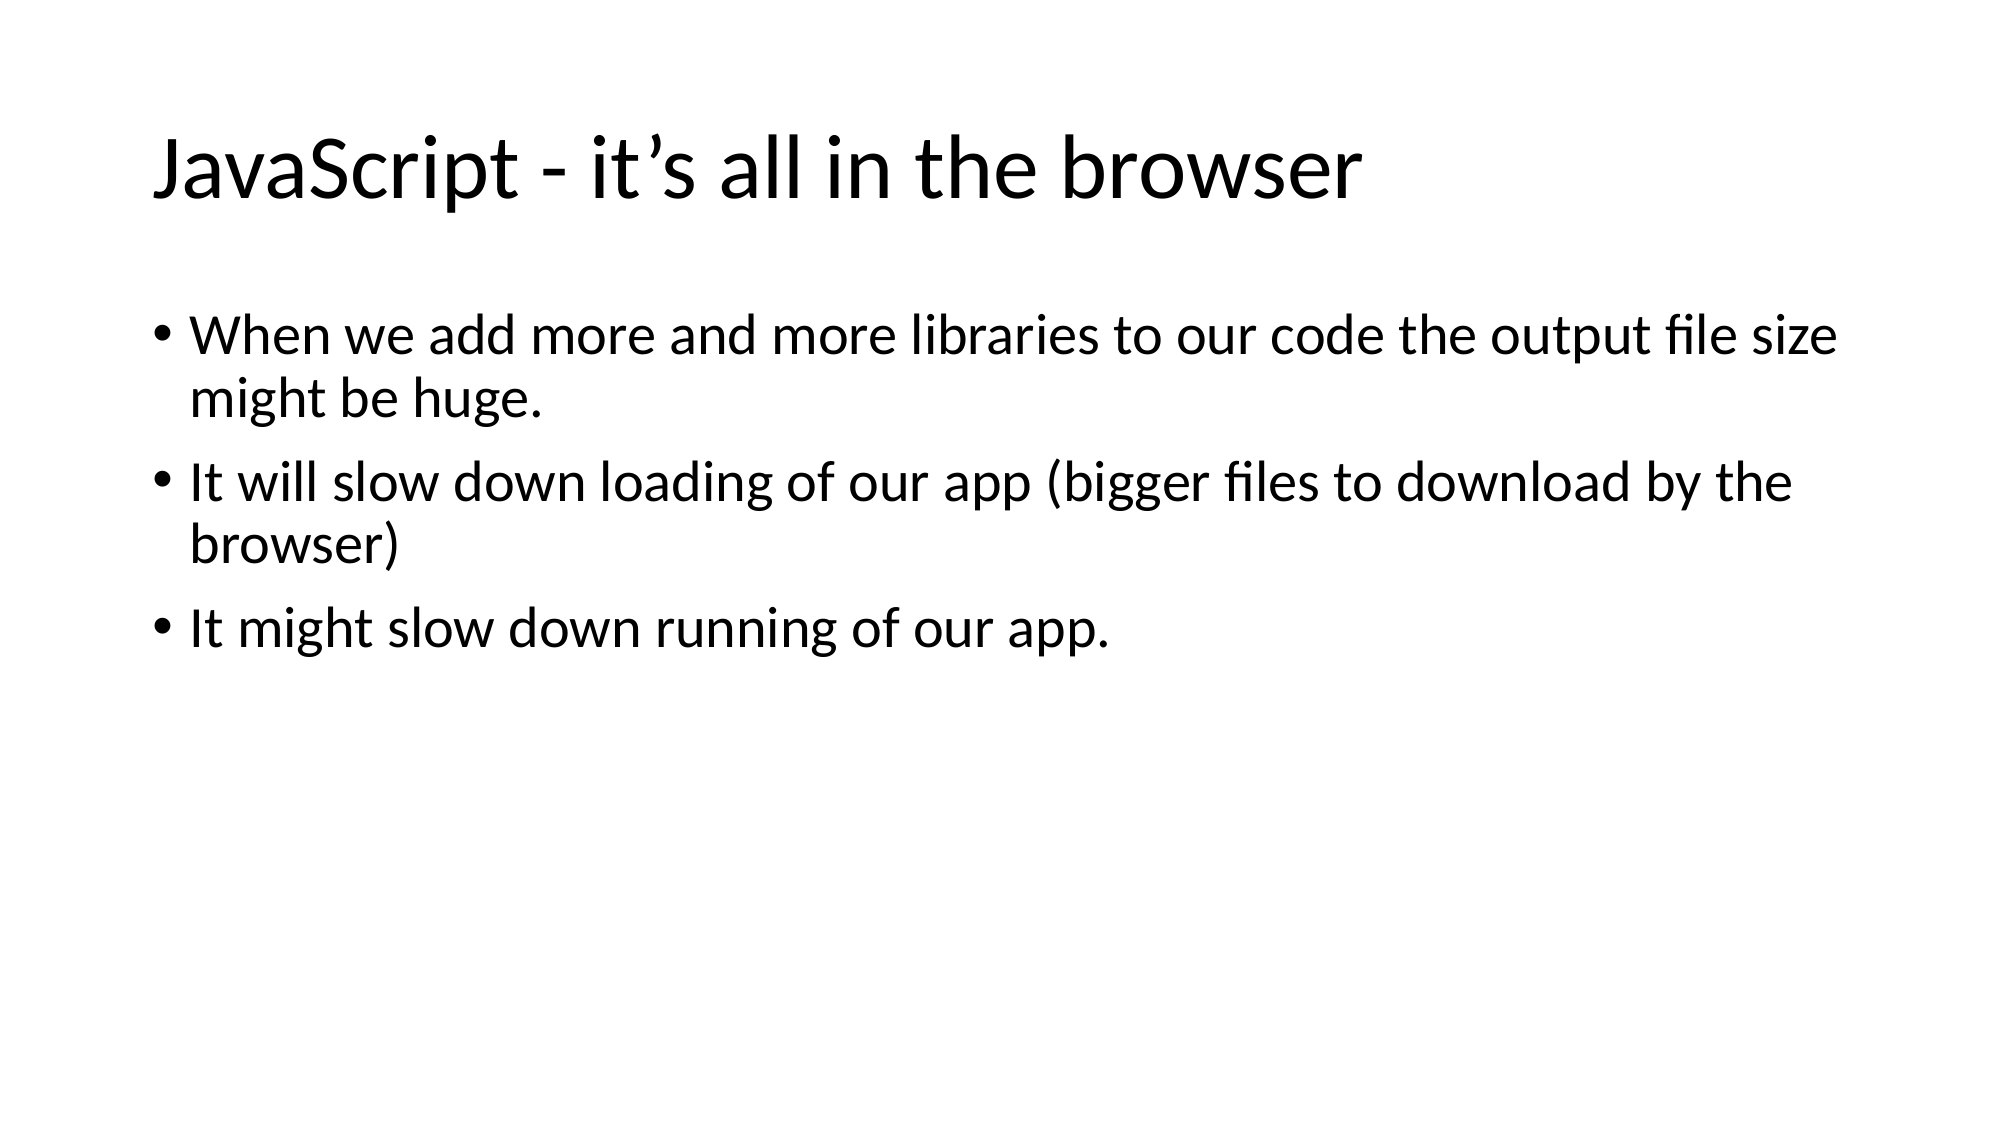

# JavaScript - it’s all in the browser
When we add more and more libraries to our code the output file size might be huge.
It will slow down loading of our app (bigger files to download by the browser)
It might slow down running of our app.